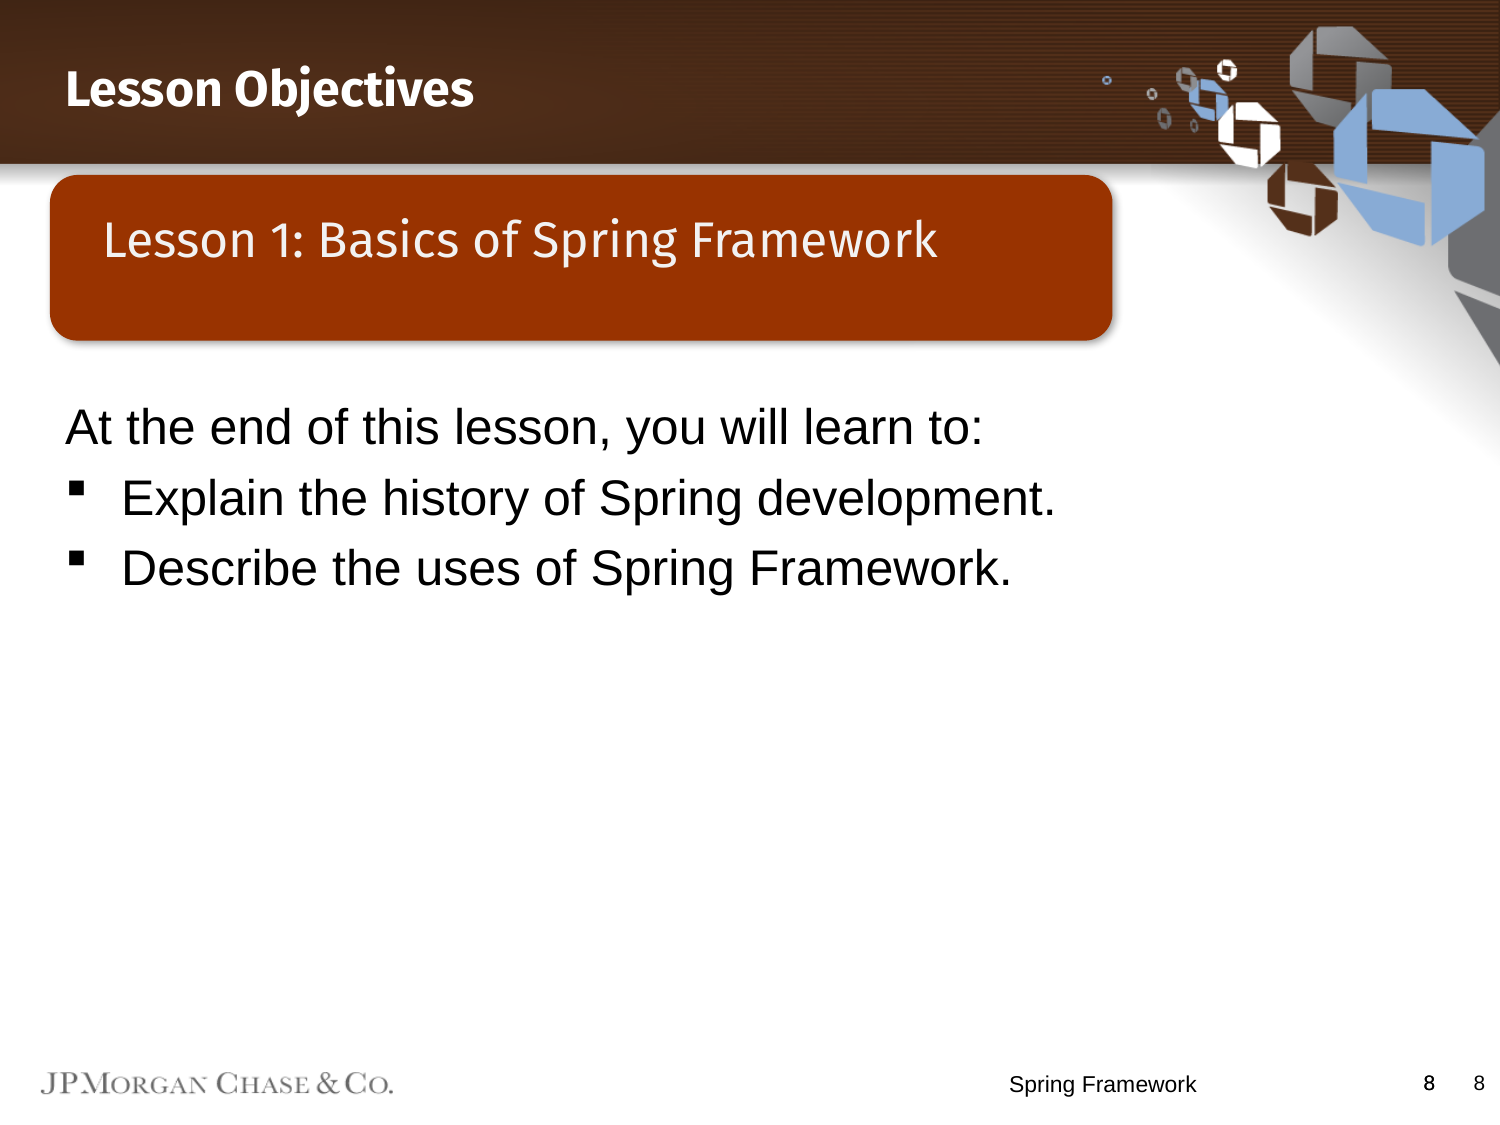

Lesson Objectives

Lesson 1: Basics of Spring Framework
At the end of this lesson, you will learn to:
Explain the history of Spring development.
Describe the uses of Spring Framework.

Spring Framework
8
8
8